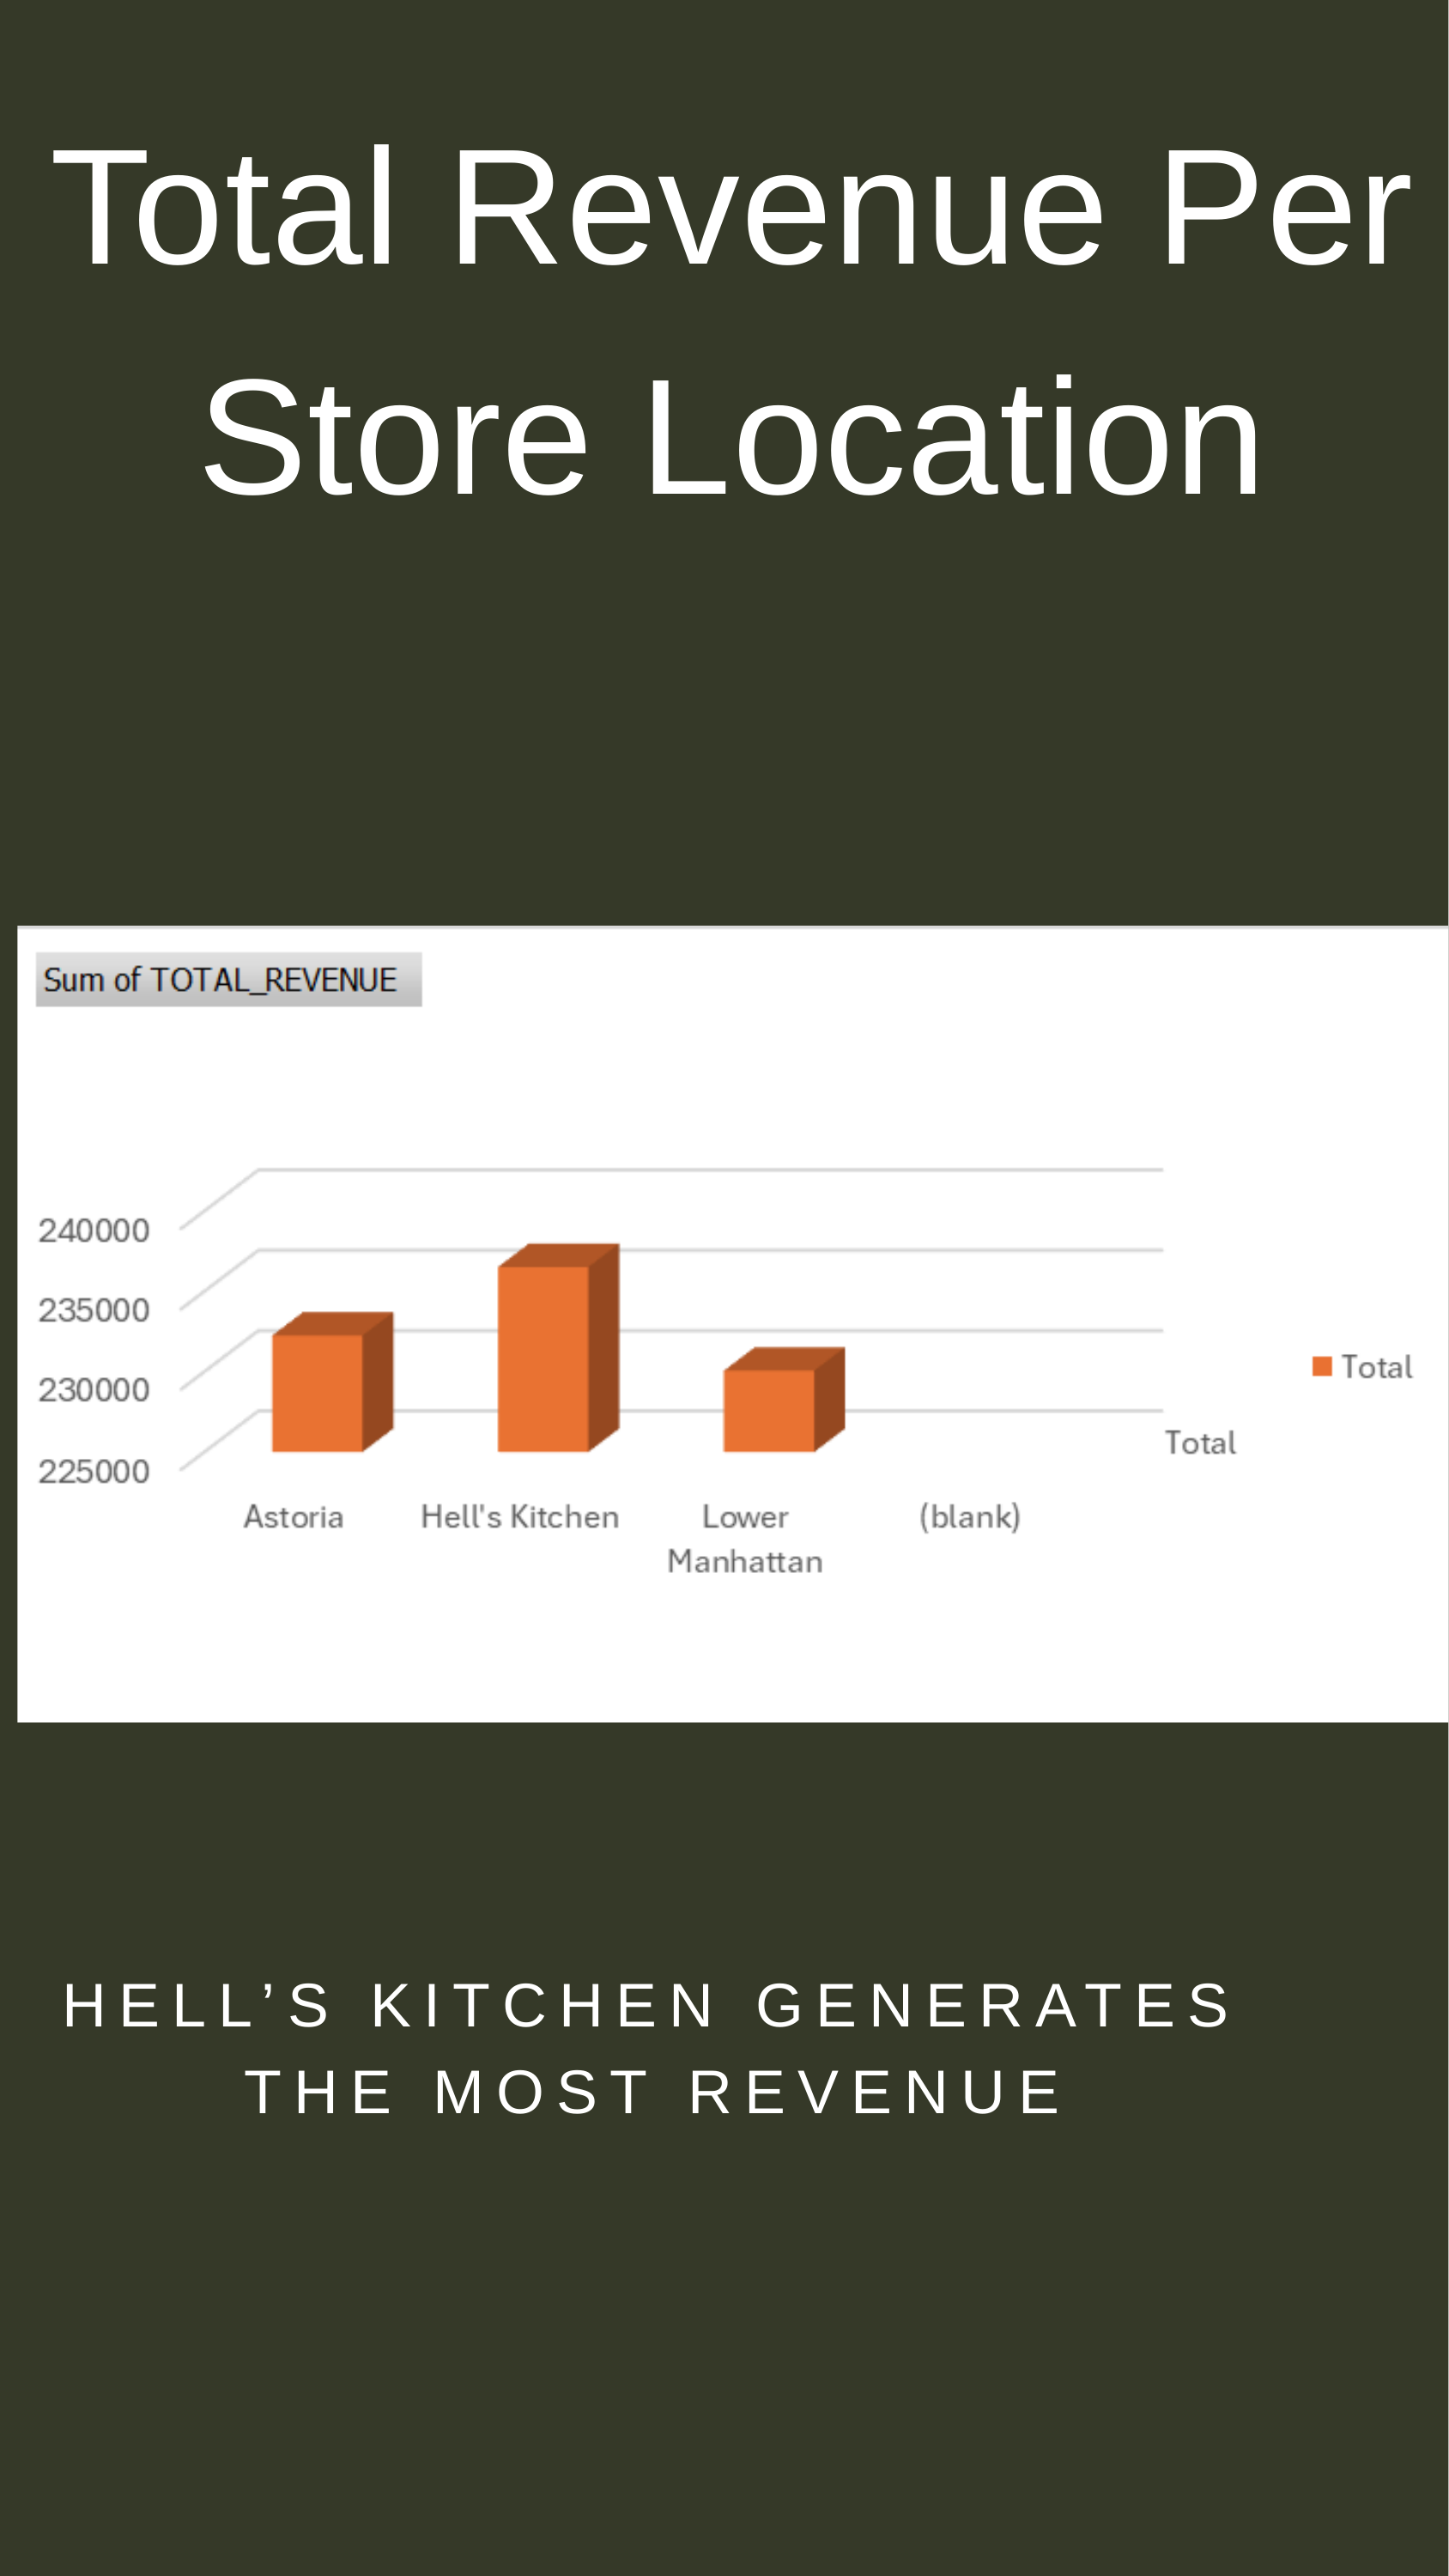

Total Revenue Per Store Location

HELL’S KITCHEN GENERATES THE MOST REVENUE